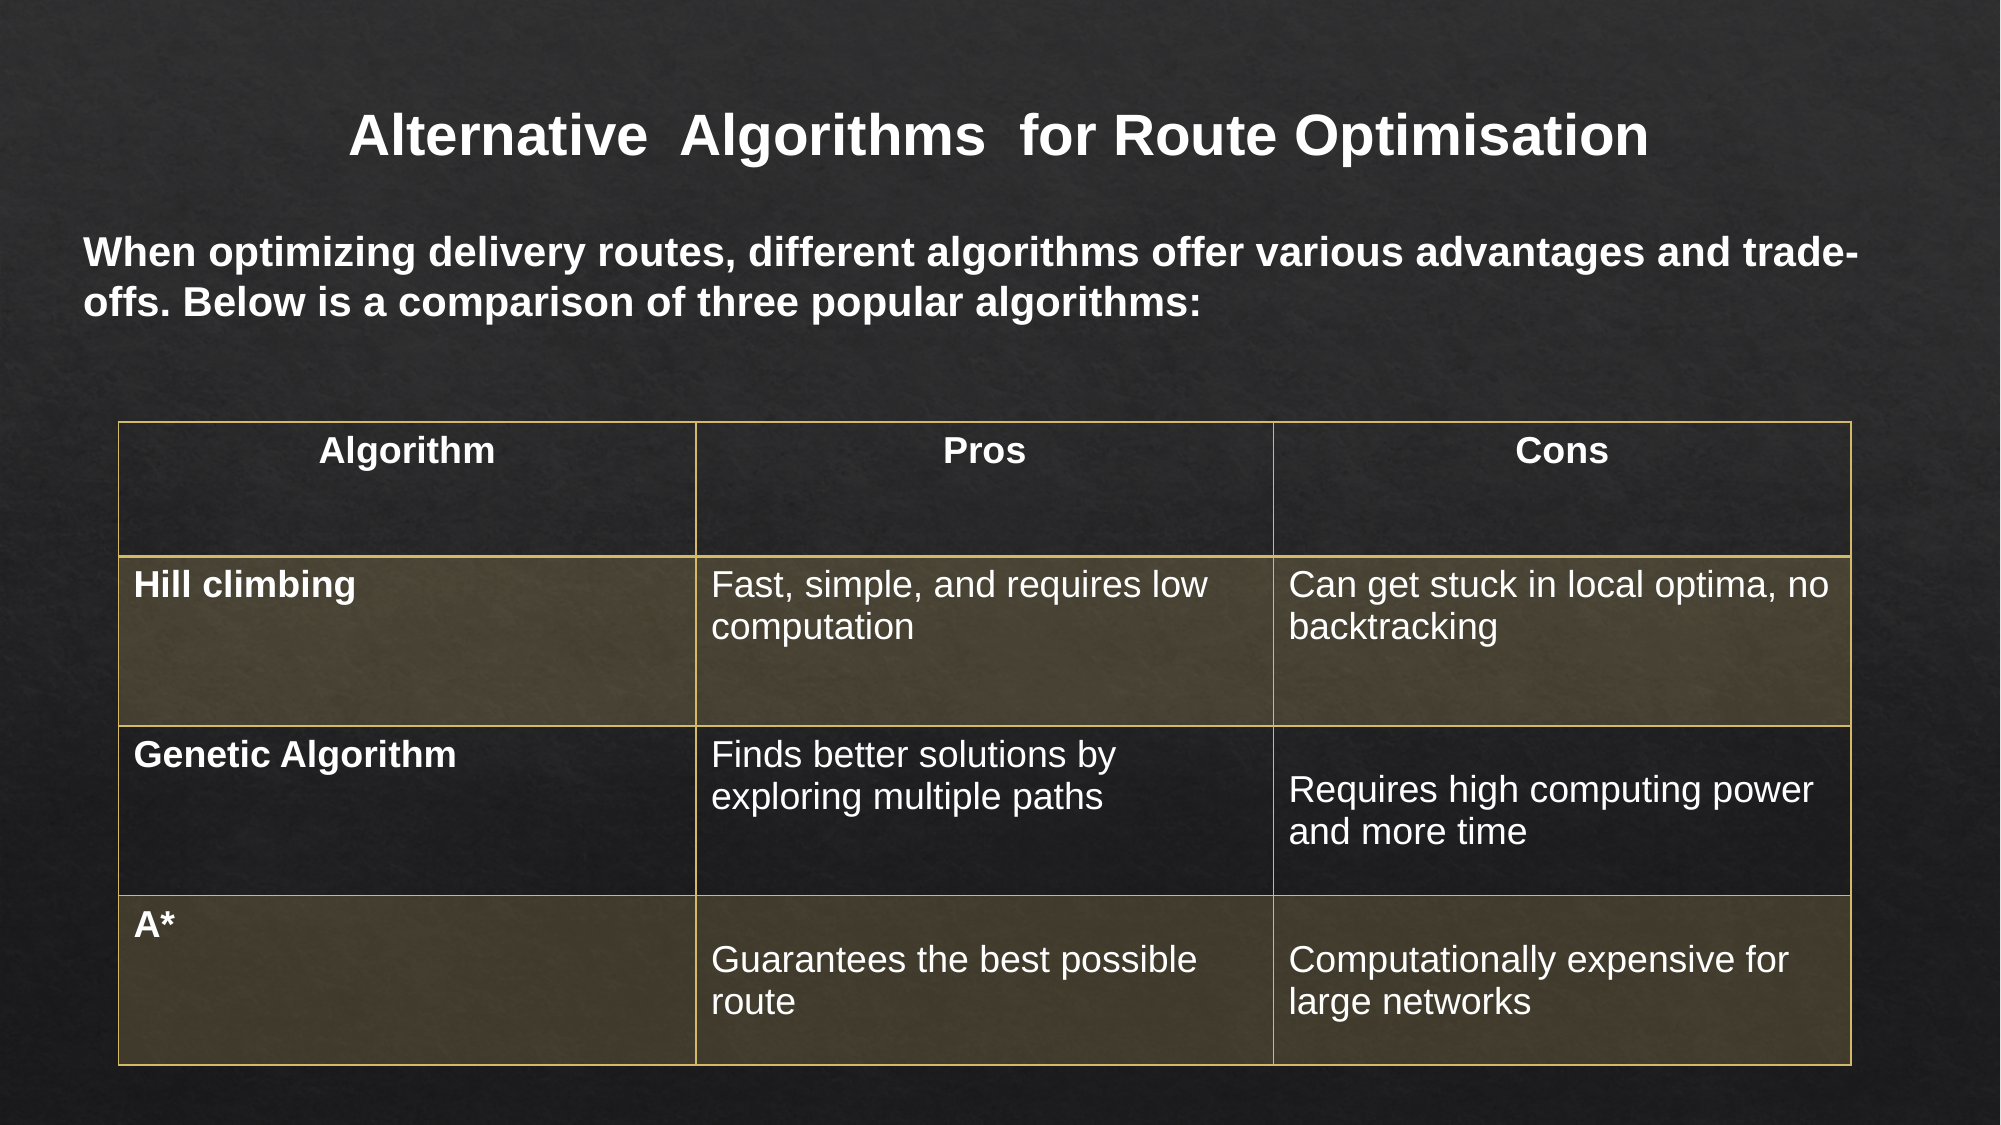

Alternative  Algorithms  for Route Optimisation
When optimizing delivery routes, different algorithms offer various advantages and trade-offs. Below is a comparison of three popular algorithms:
| Algorithm | Pros | Cons |
| --- | --- | --- |
| Hill climbing | Fast, simple, and requires low computation | Can get stuck in local optima, no backtracking |
| Genetic Algorithm | Finds better solutions by exploring multiple paths | Requires high computing power and more time |
| A\* | Guarantees the best possible route | Computationally expensive for large networks |